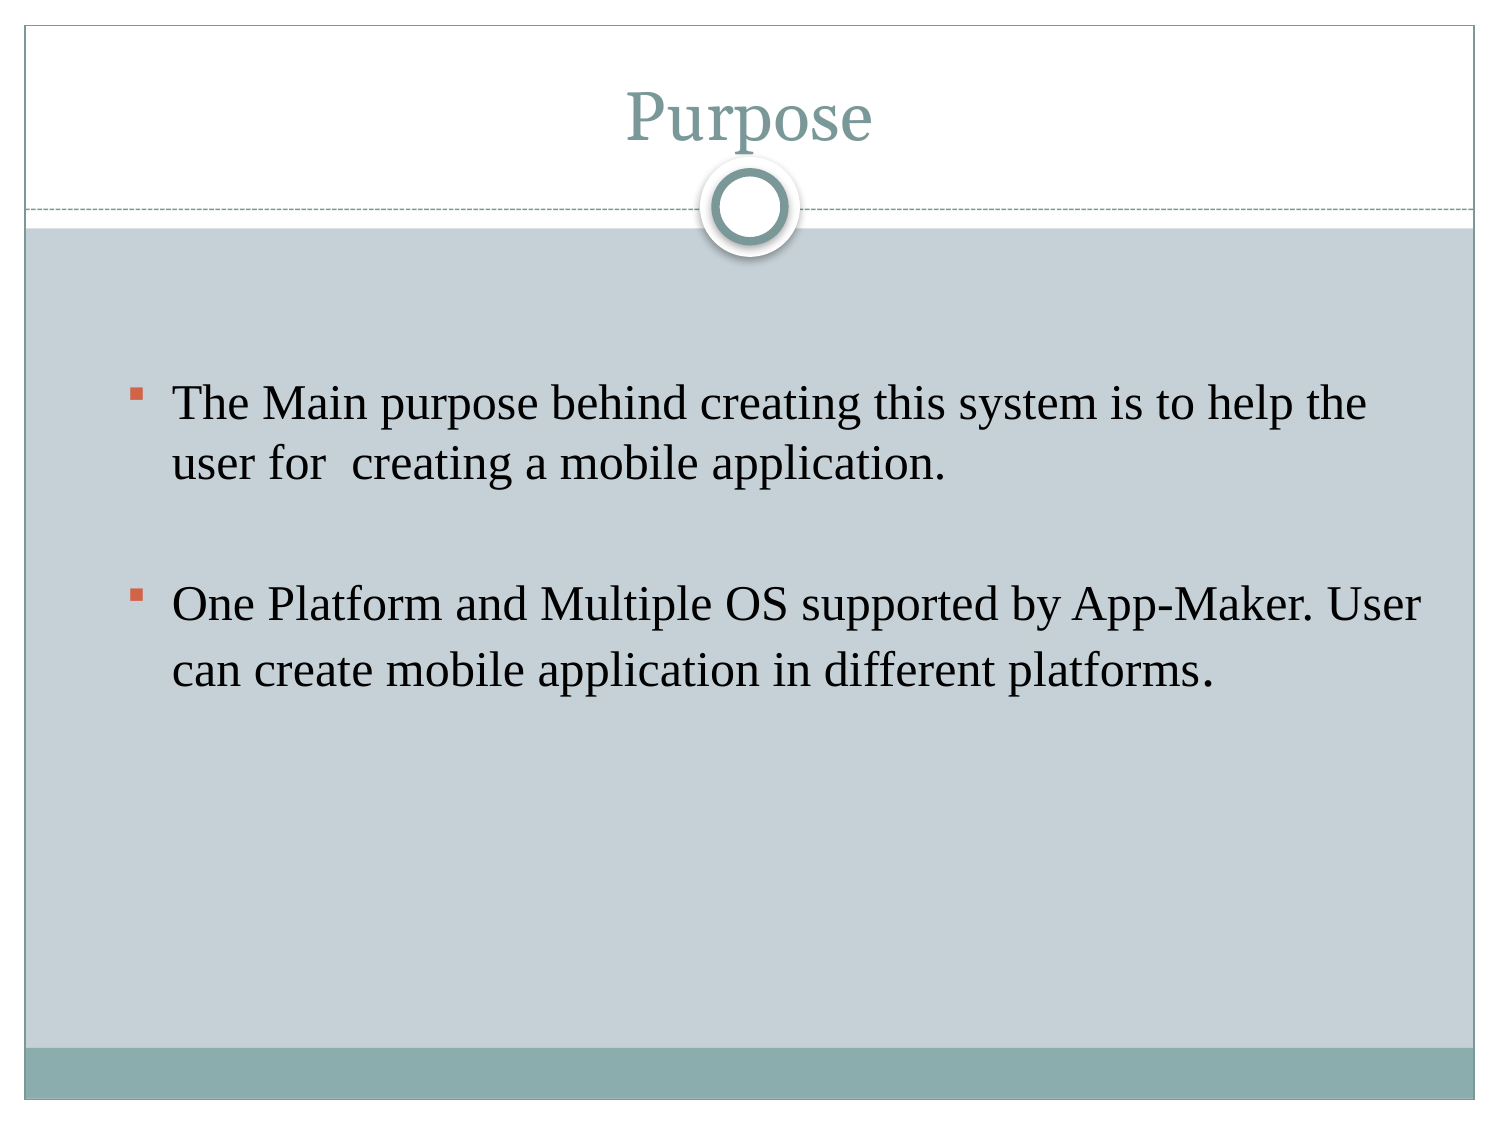

# Purpose
The Main purpose behind creating this system is to help the user for  creating a mobile application.

One Platform and Multiple OS supported by App-Maker. User can create mobile application in different platforms.